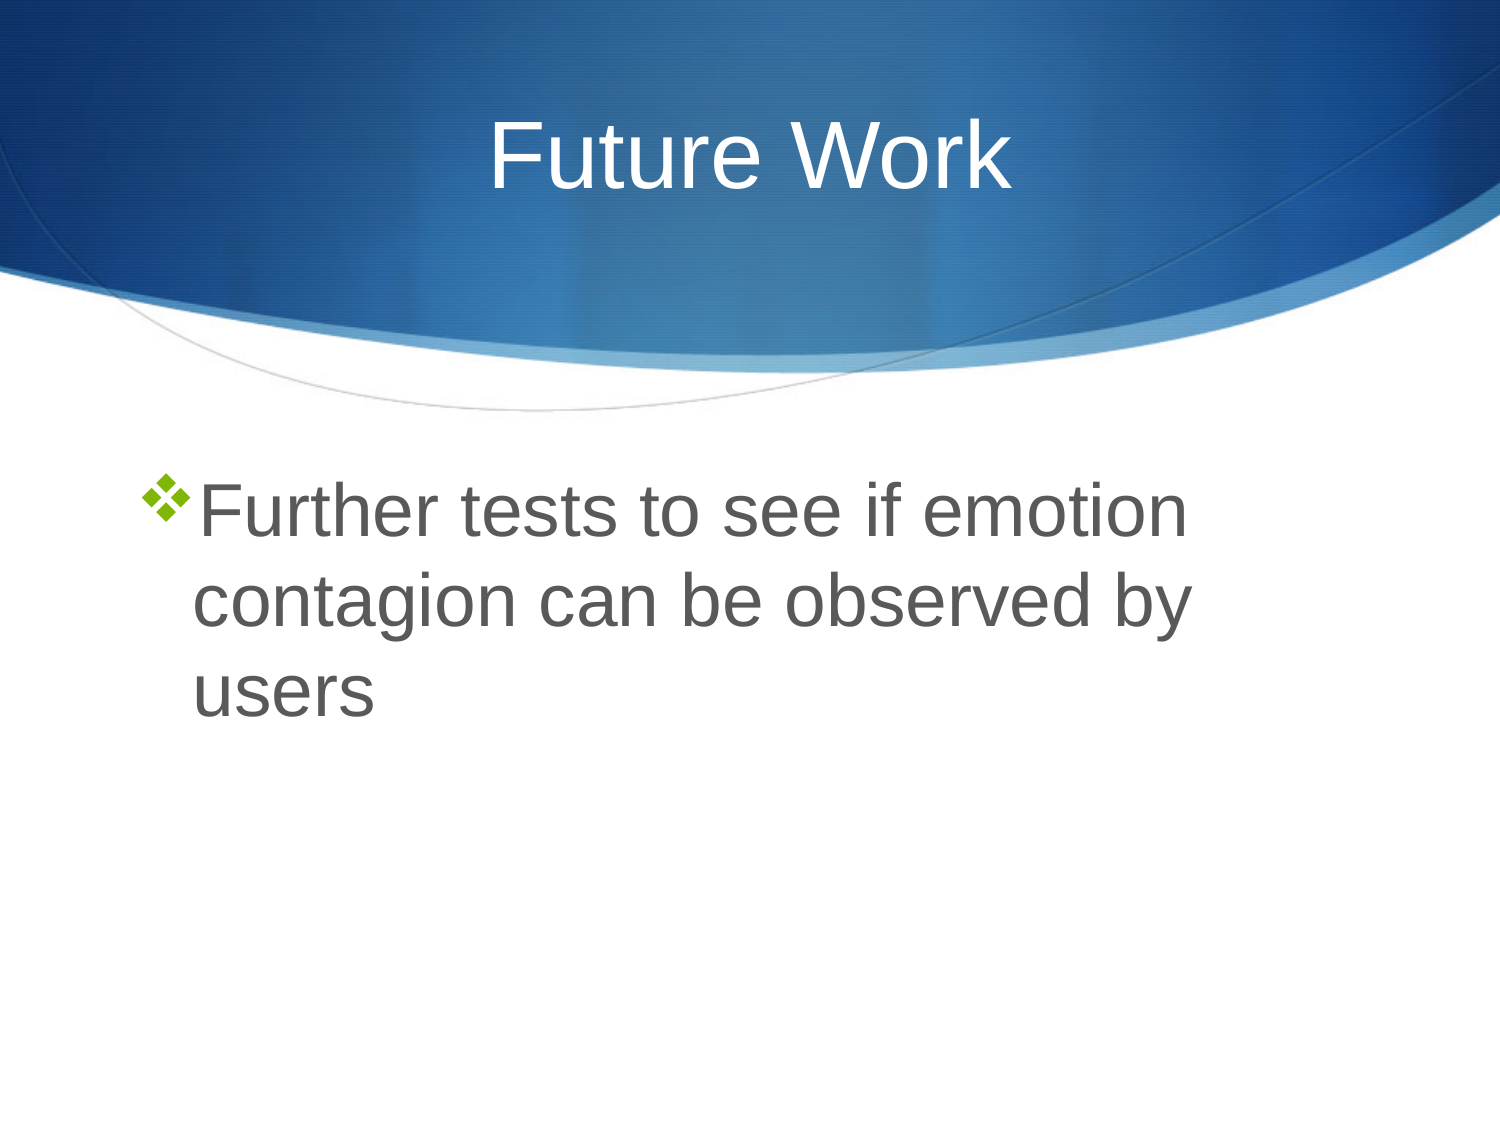

# Future Work
Further tests to see if emotion contagion can be observed by users